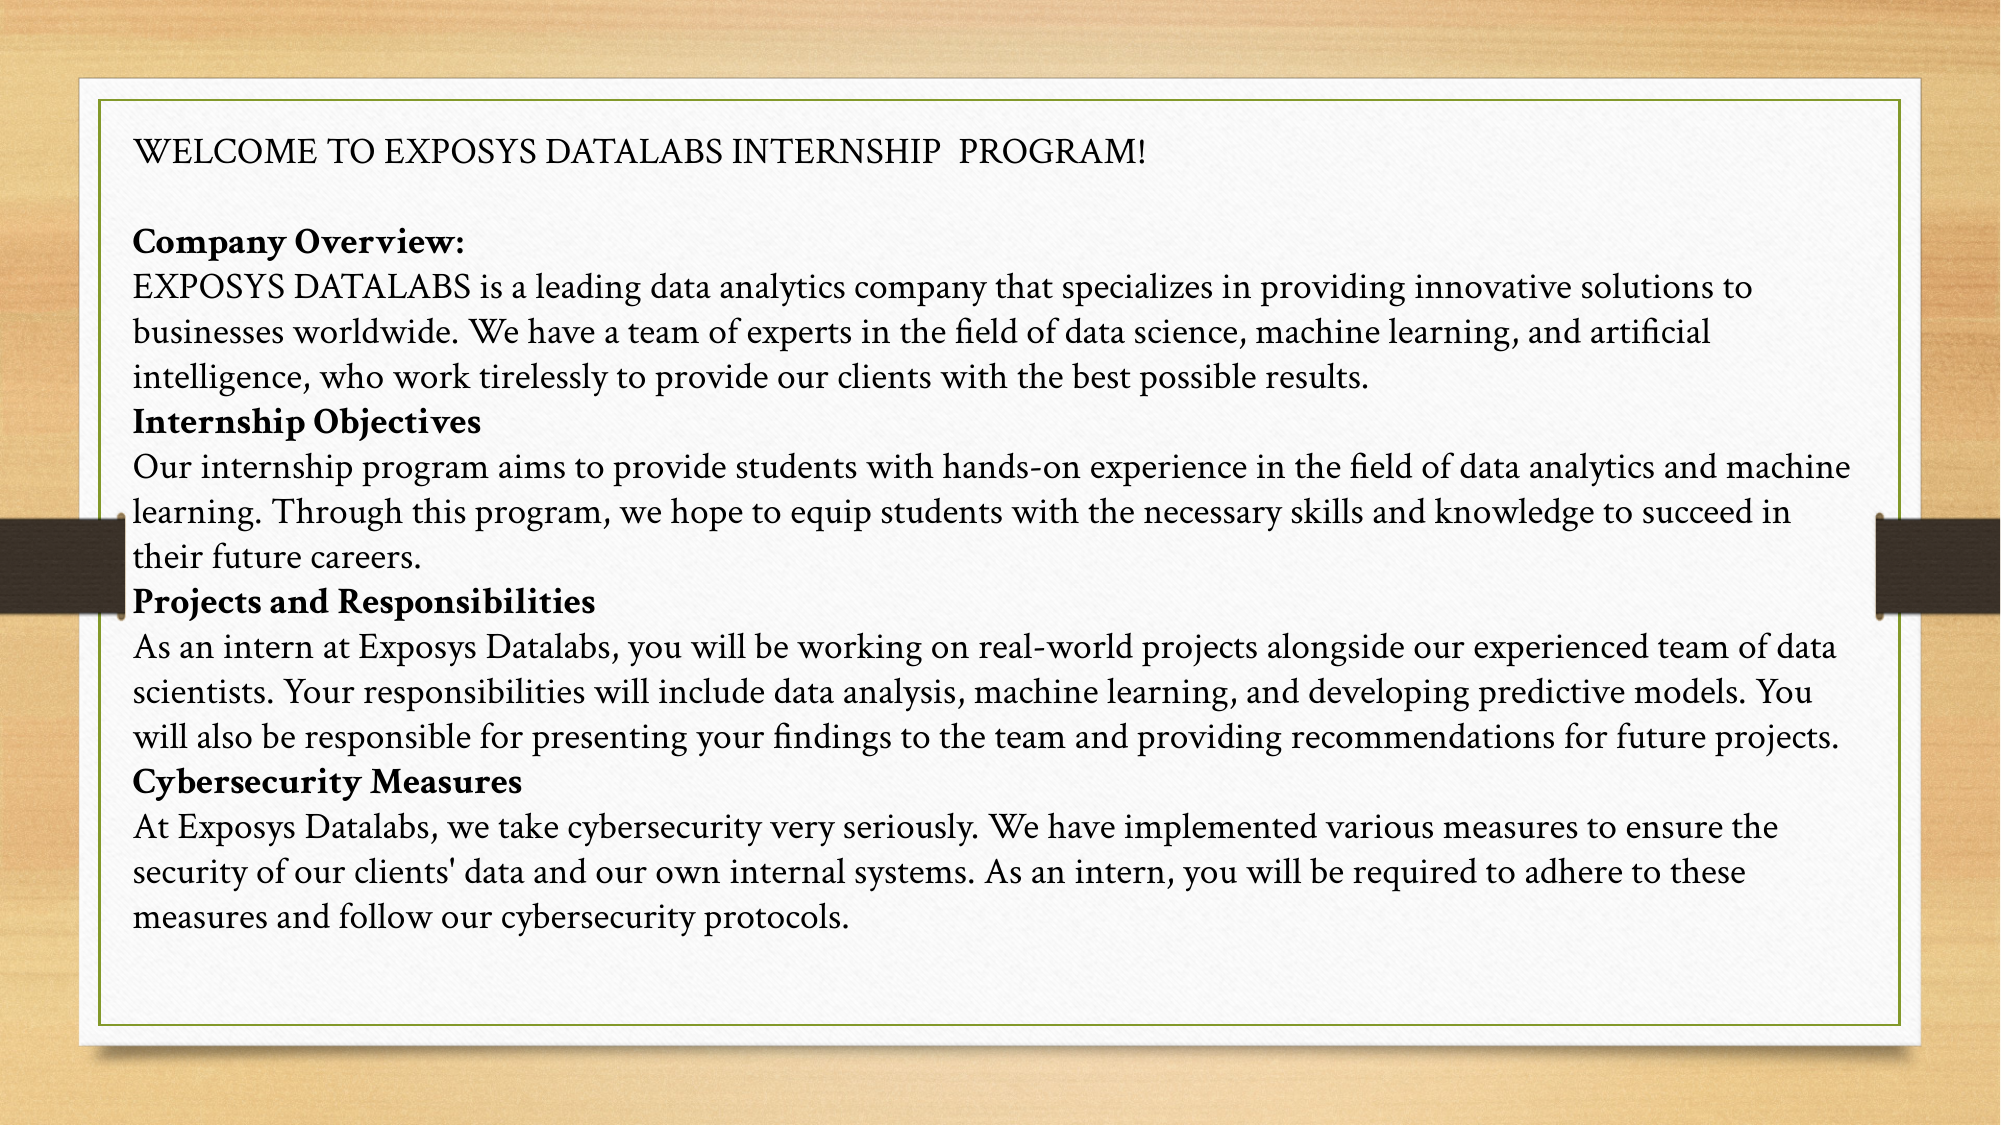

WELCOME TO EXPOSYS DATALABS INTERNSHIP  PROGRAM!

Company Overview:
EXPOSYS DATALABS is a leading data analytics company that specializes in providing innovative solutions to businesses worldwide. We have a team of experts in the field of data science, machine learning, and artificial intelligence, who work tirelessly to provide our clients with the best possible results.
Internship Objectives
Our internship program aims to provide students with hands-on experience in the field of data analytics and machine learning. Through this program, we hope to equip students with the necessary skills and knowledge to succeed in their future careers.
Projects and Responsibilities
As an intern at Exposys Datalabs, you will be working on real-world projects alongside our experienced team of data scientists. Your responsibilities will include data analysis, machine learning, and developing predictive models. You will also be responsible for presenting your findings to the team and providing recommendations for future projects.
Cybersecurity Measures
At Exposys Datalabs, we take cybersecurity very seriously. We have implemented various measures to ensure the security of our clients' data and our own internal systems. As an intern, you will be required to adhere to these measures and follow our cybersecurity protocols.